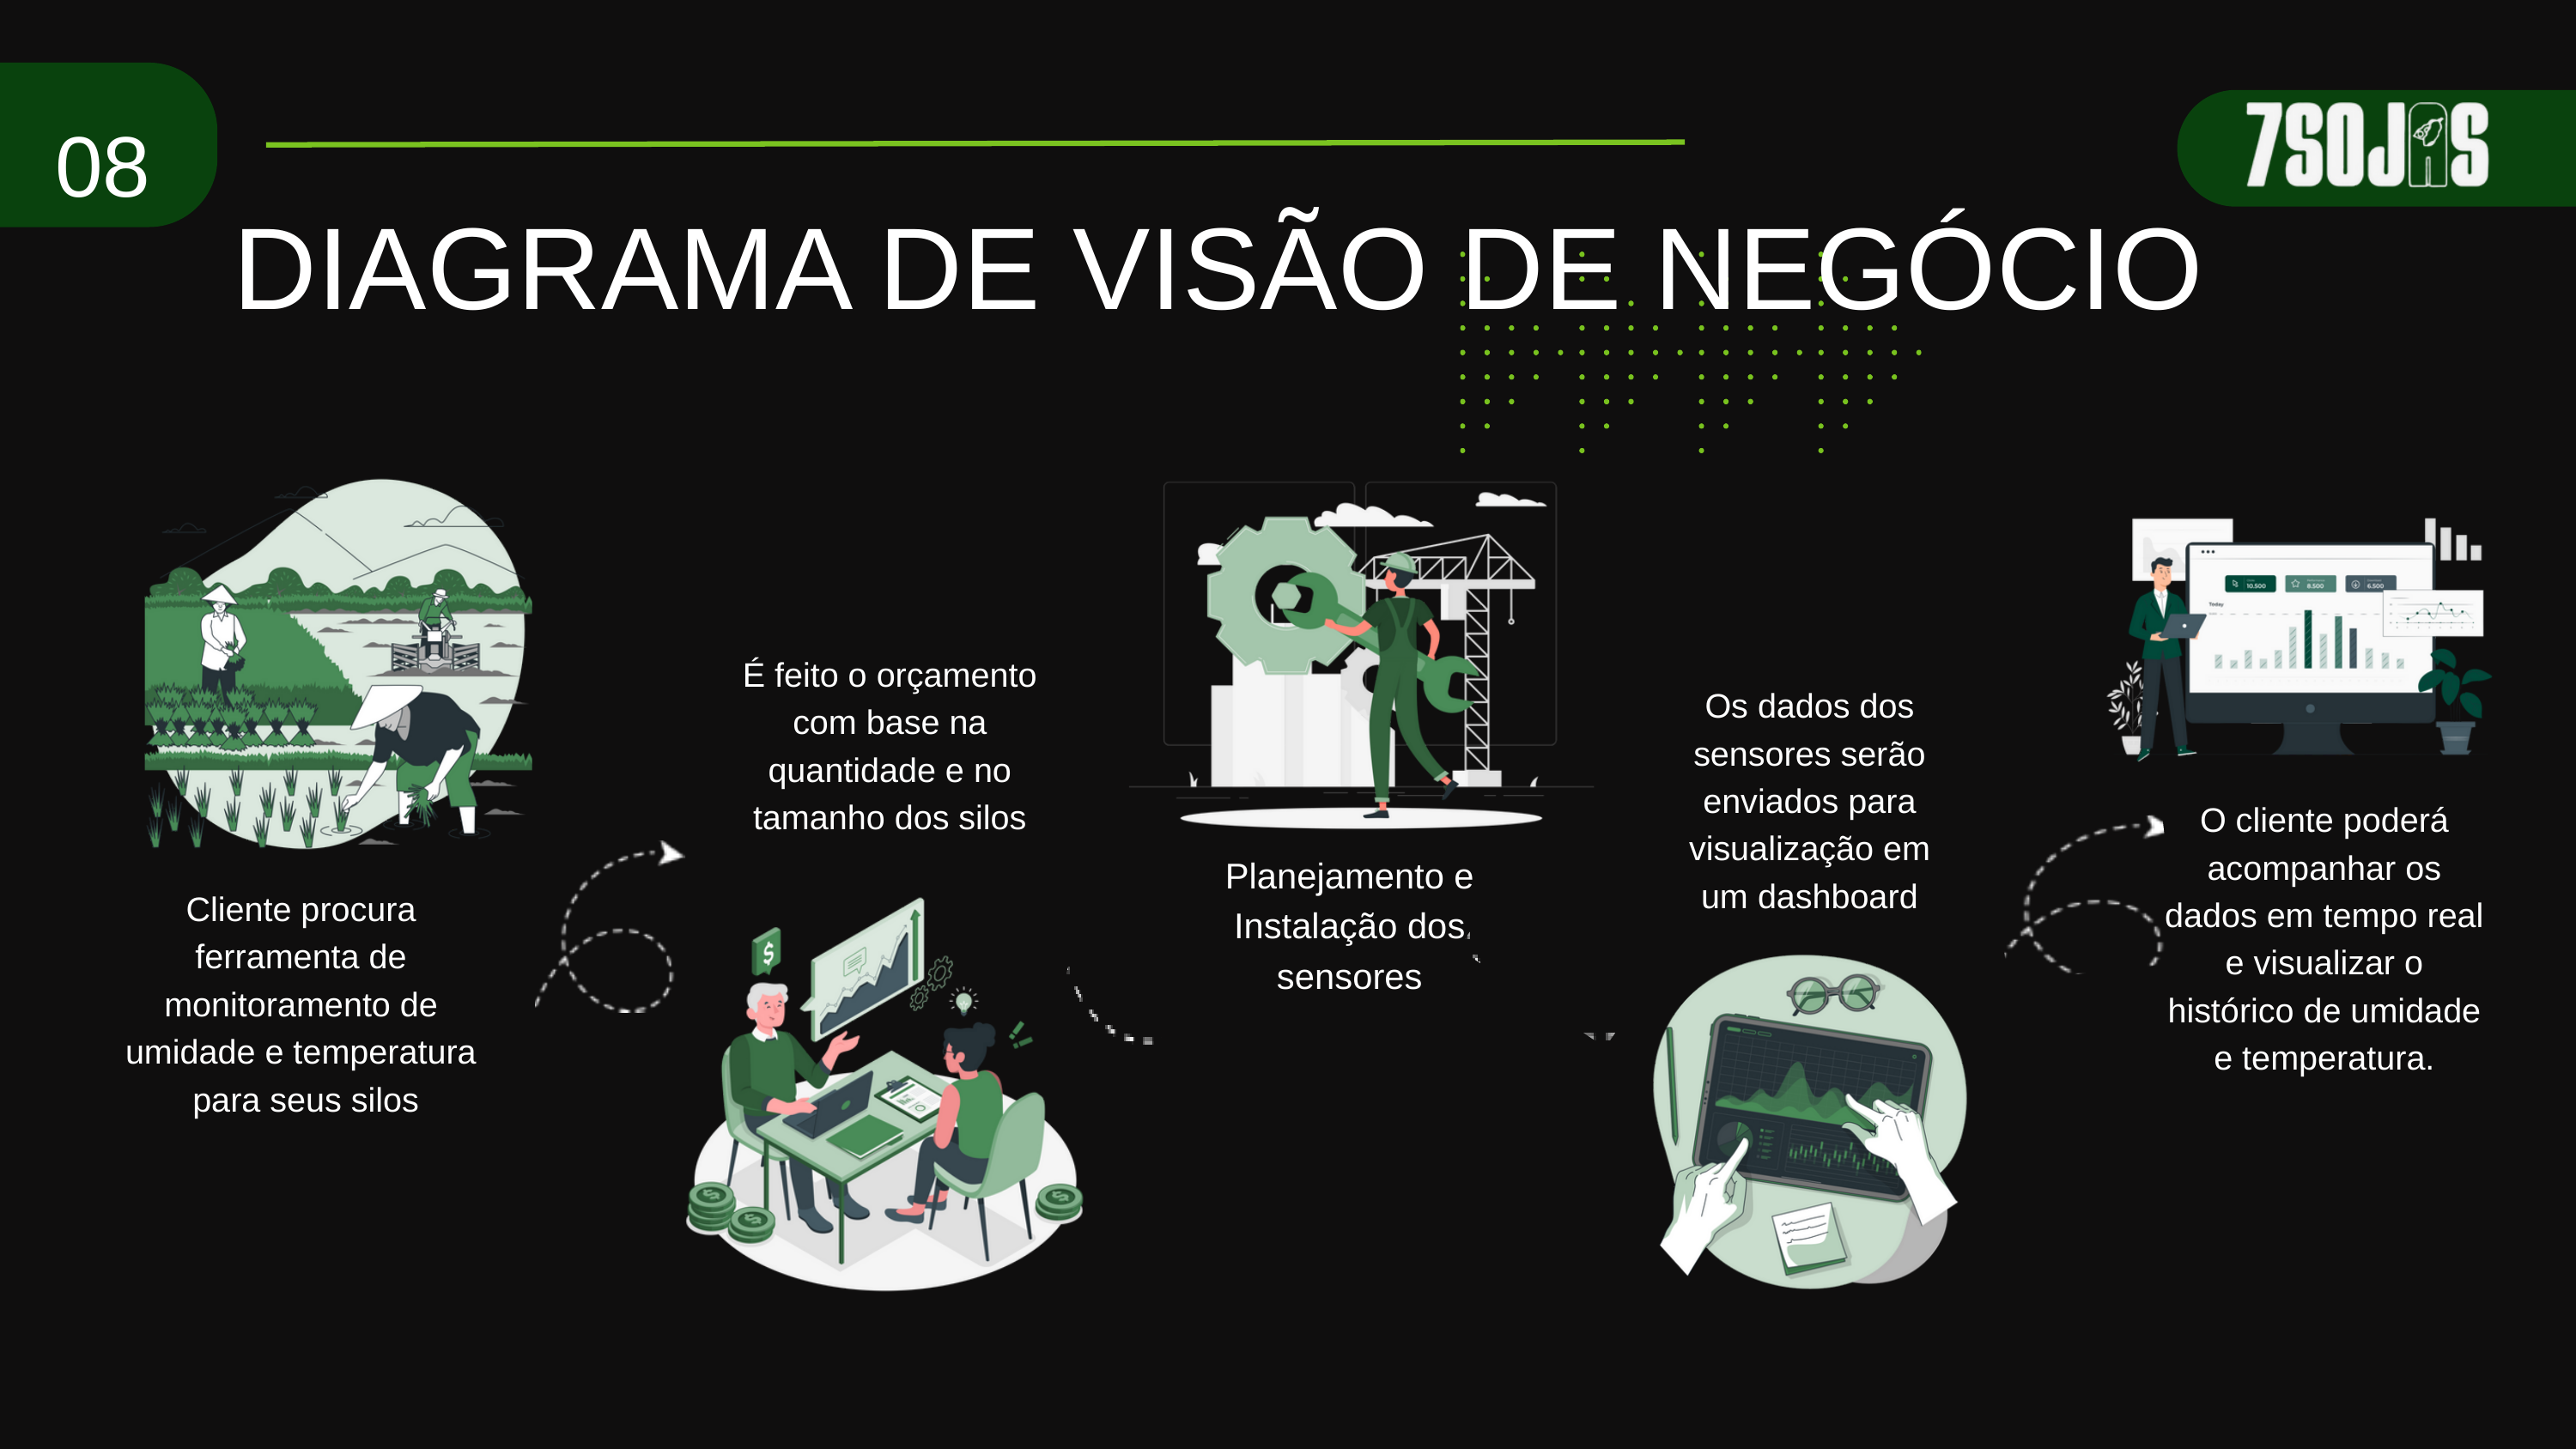

08

DIAGRAMA DE VISÃO DE NEGÓCIO

É feito o orçamento com base na quantidade e no tamanho dos silos
Os dados dos sensores serão enviados para visualização em um dashboard
O cliente poderá acompanhar os dados em tempo real e visualizar o histórico de umidade e temperatura.

Planejamento e Instalação dos sensores

Cliente procura ferramenta de monitoramento de umidade e temperatura
 para seus silos